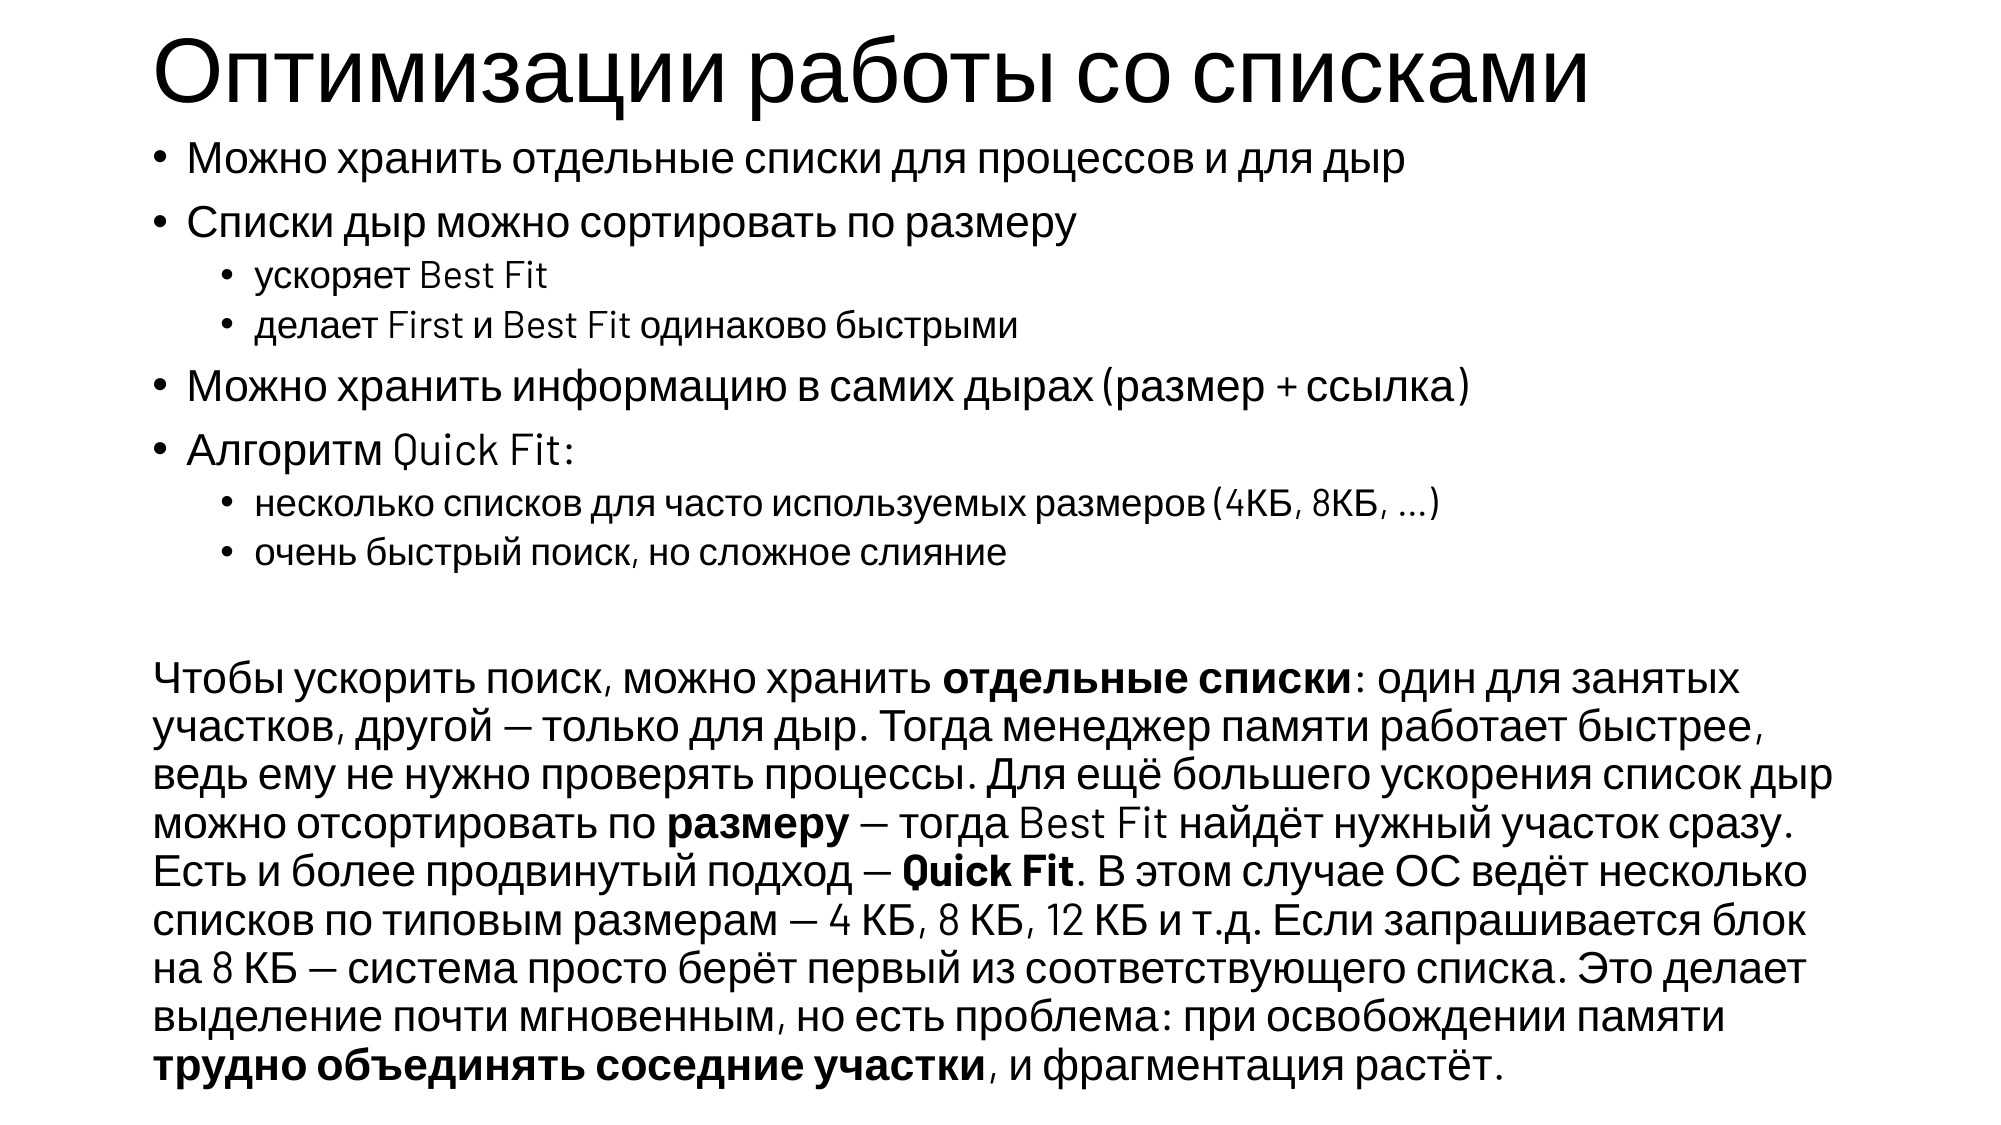

# Оптимизации работы со списками
Можно хранить отдельные списки для процессов и для дыр
Списки дыр можно сортировать по размеру
ускоряет Best Fit
делает First и Best Fit одинаково быстрыми
Можно хранить информацию в самих дырах (размер + ссылка)
Алгоритм Quick Fit:
несколько списков для часто используемых размеров (4КБ, 8КБ, …)
очень быстрый поиск, но сложное слияние

Чтобы ускорить поиск, можно хранить отдельные списки: один для занятых участков, другой — только для дыр. Тогда менеджер памяти работает быстрее, ведь ему не нужно проверять процессы. Для ещё большего ускорения список дыр можно отсортировать по размеру — тогда Best Fit найдёт нужный участок сразу. Есть и более продвинутый подход — Quick Fit. В этом случае ОС ведёт несколько списков по типовым размерам — 4 КБ, 8 КБ, 12 КБ и т.д. Если запрашивается блок на 8 КБ — система просто берёт первый из соответствующего списка. Это делает выделение почти мгновенным, но есть проблема: при освобождении памяти трудно объединять соседние участки, и фрагментация растёт.